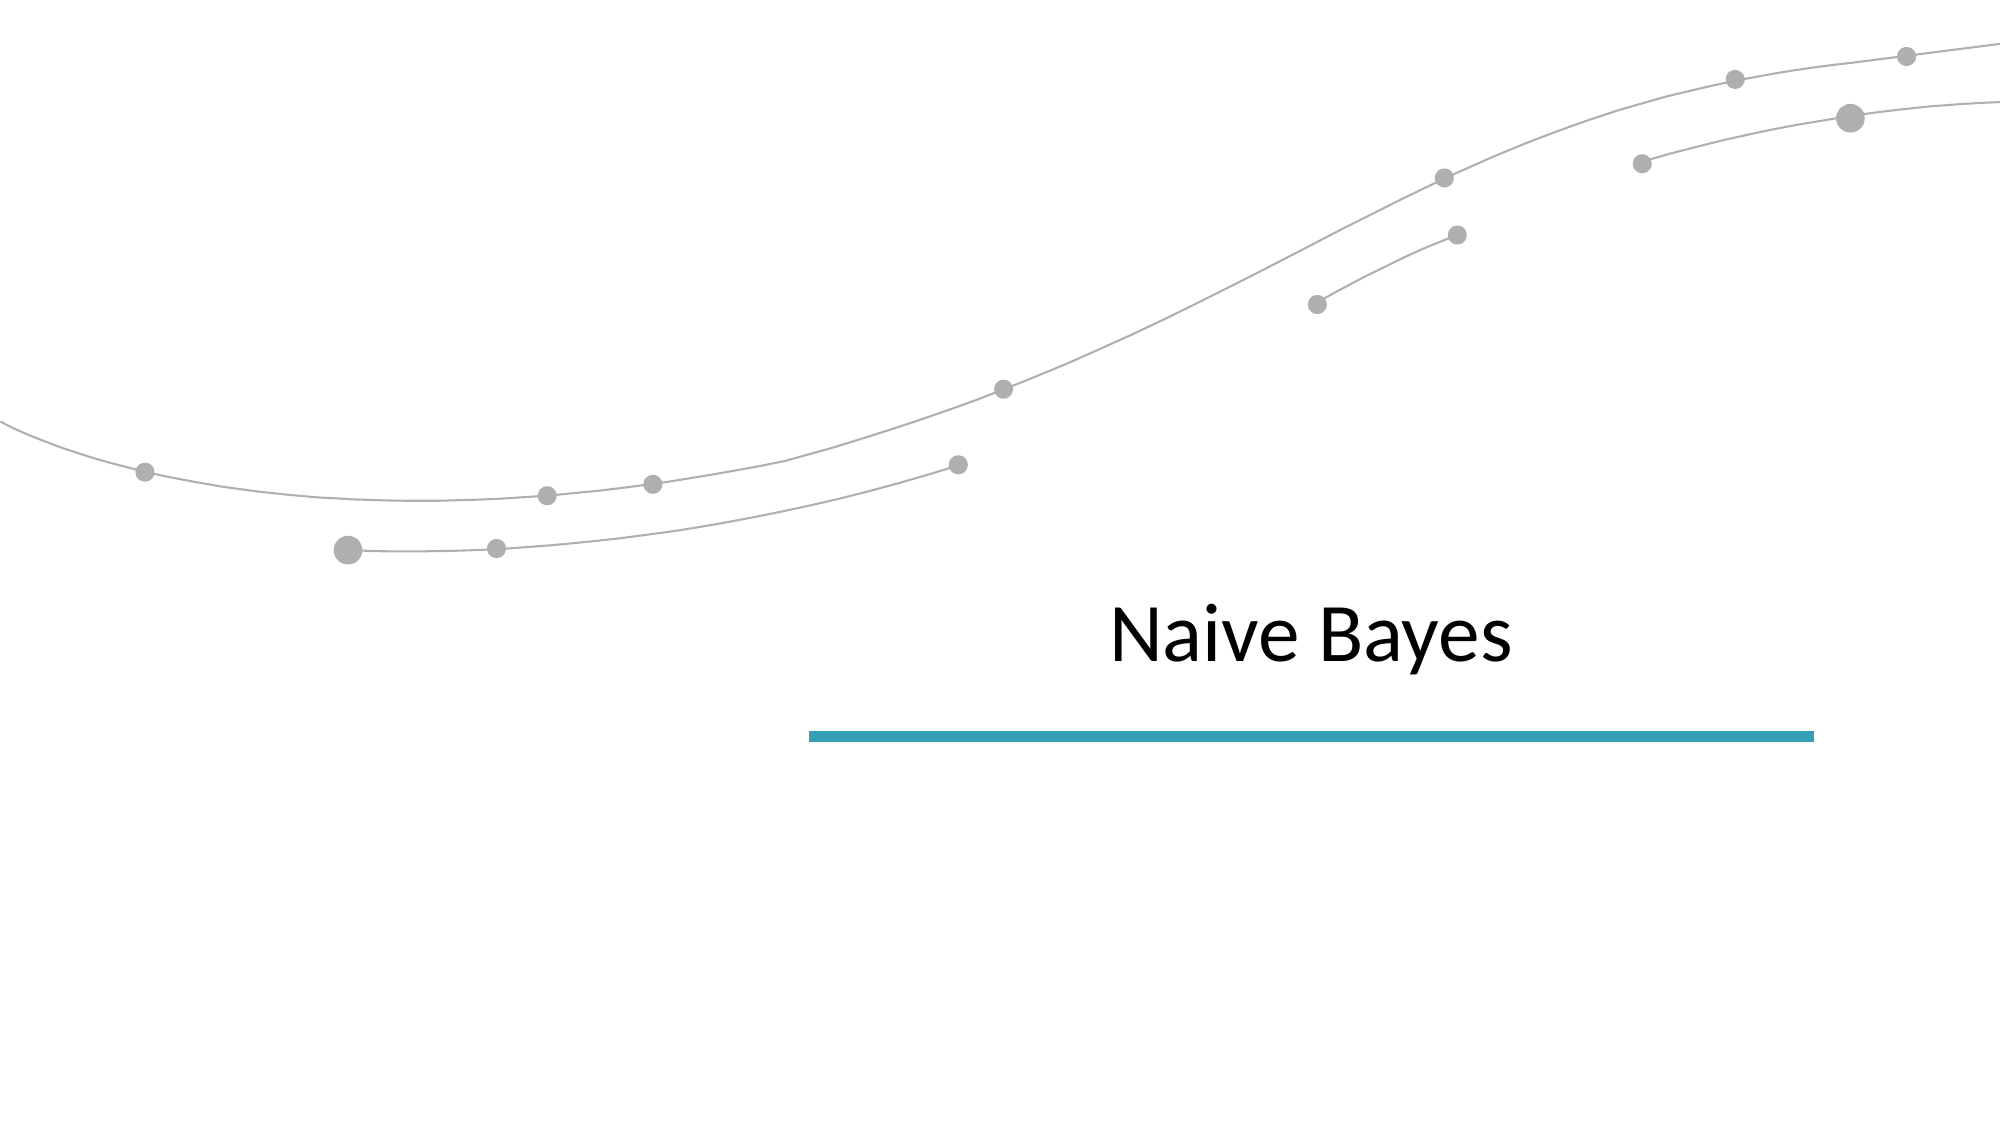

| Naive Bayes |
| --- |